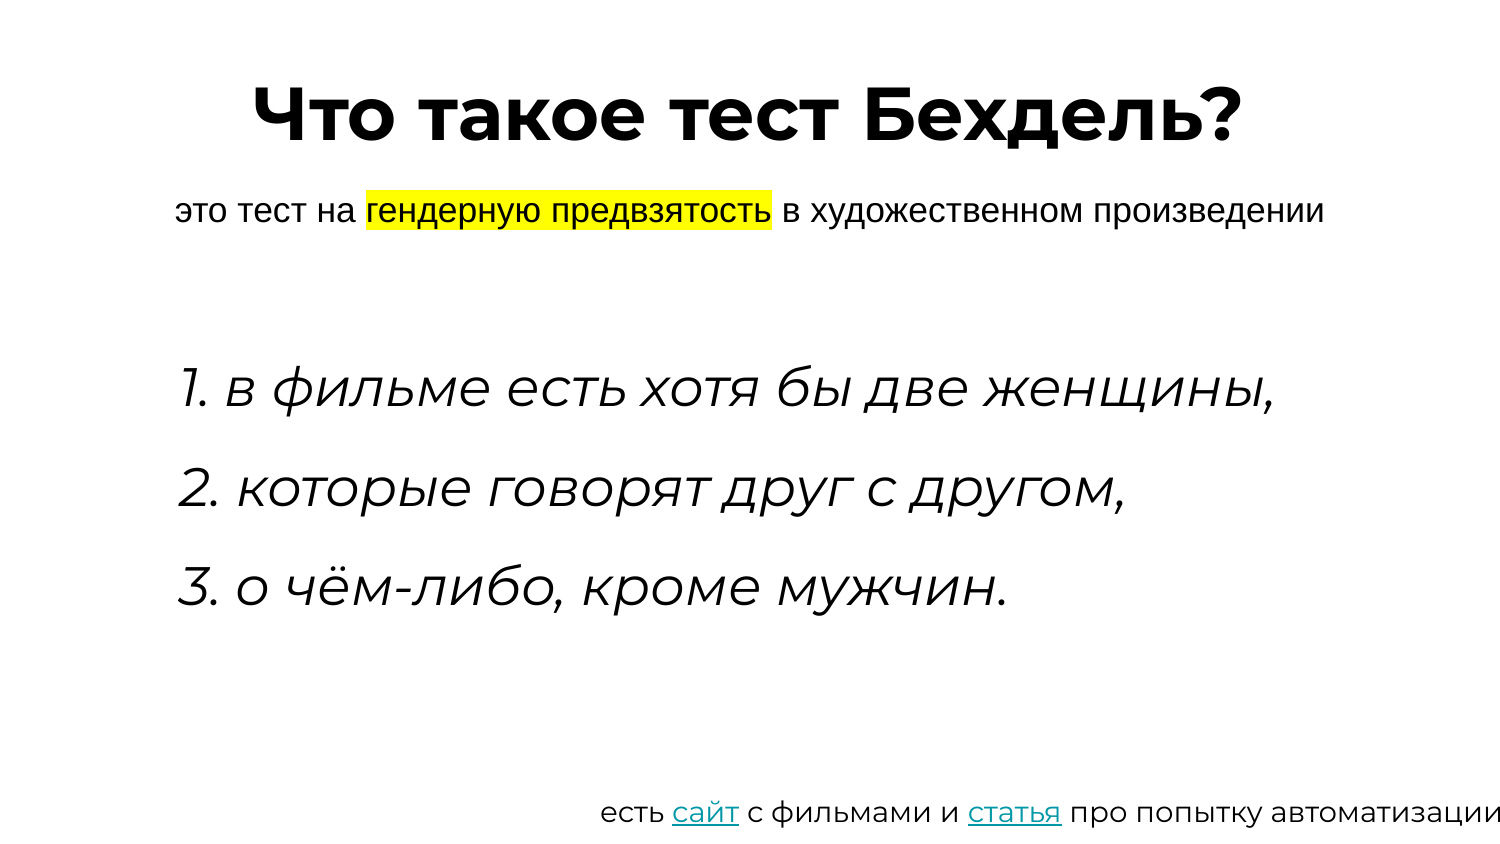

Что такое тест Бехдель?
это тест на гендерную предвзятость в художественном произведении
1. в фильме есть хотя бы две женщины,
2. которые говорят друг с другом,
3. о чём-либо, кроме мужчин.

есть сайт с фильмами и статья про попытку автоматизации